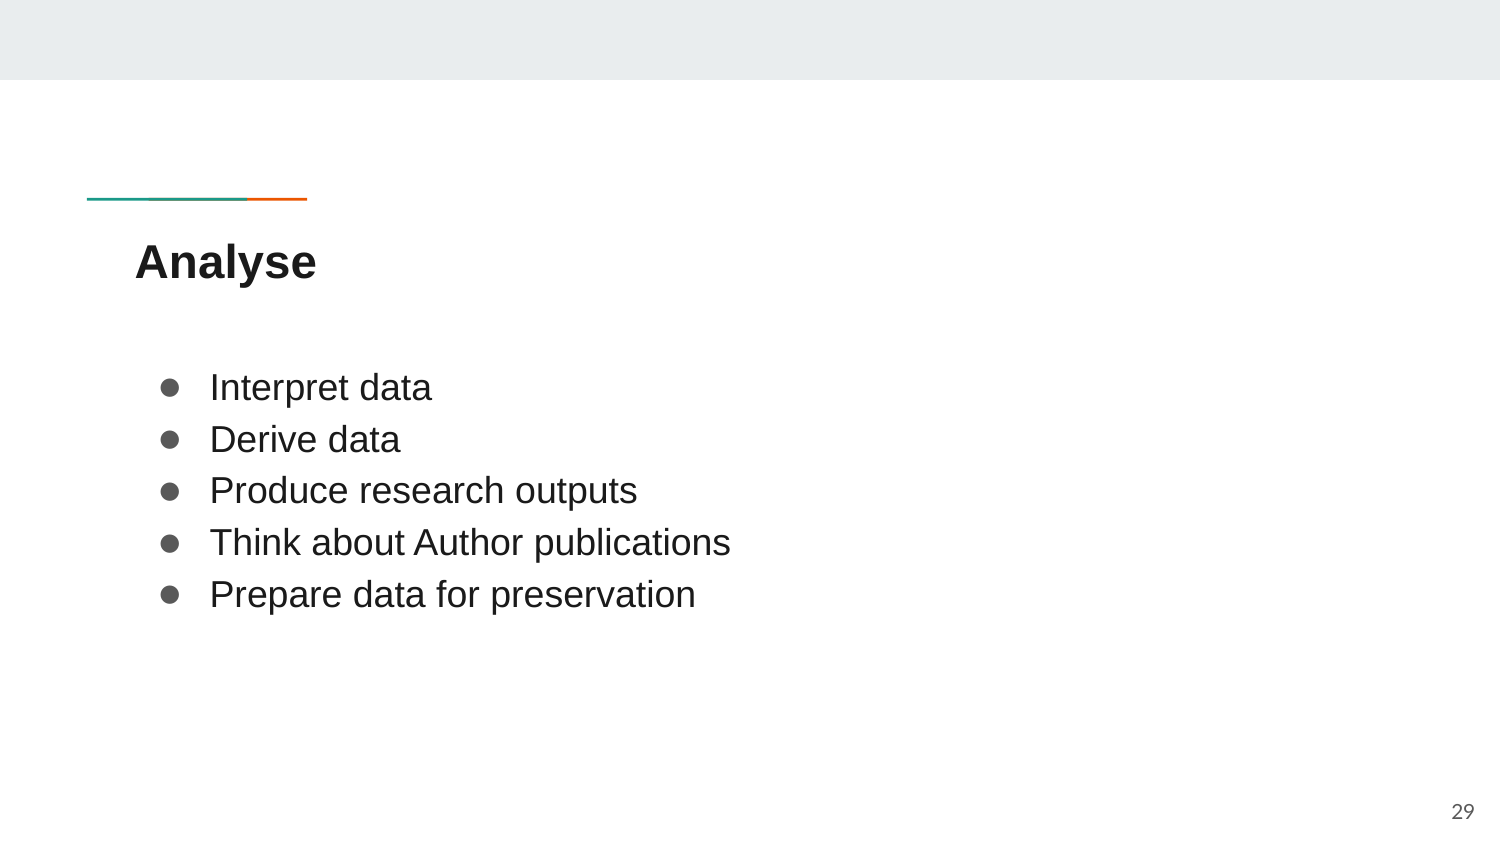

# Analyse
Interpret data
Derive data
Produce research outputs
Think about Author publications
Prepare data for preservation

29